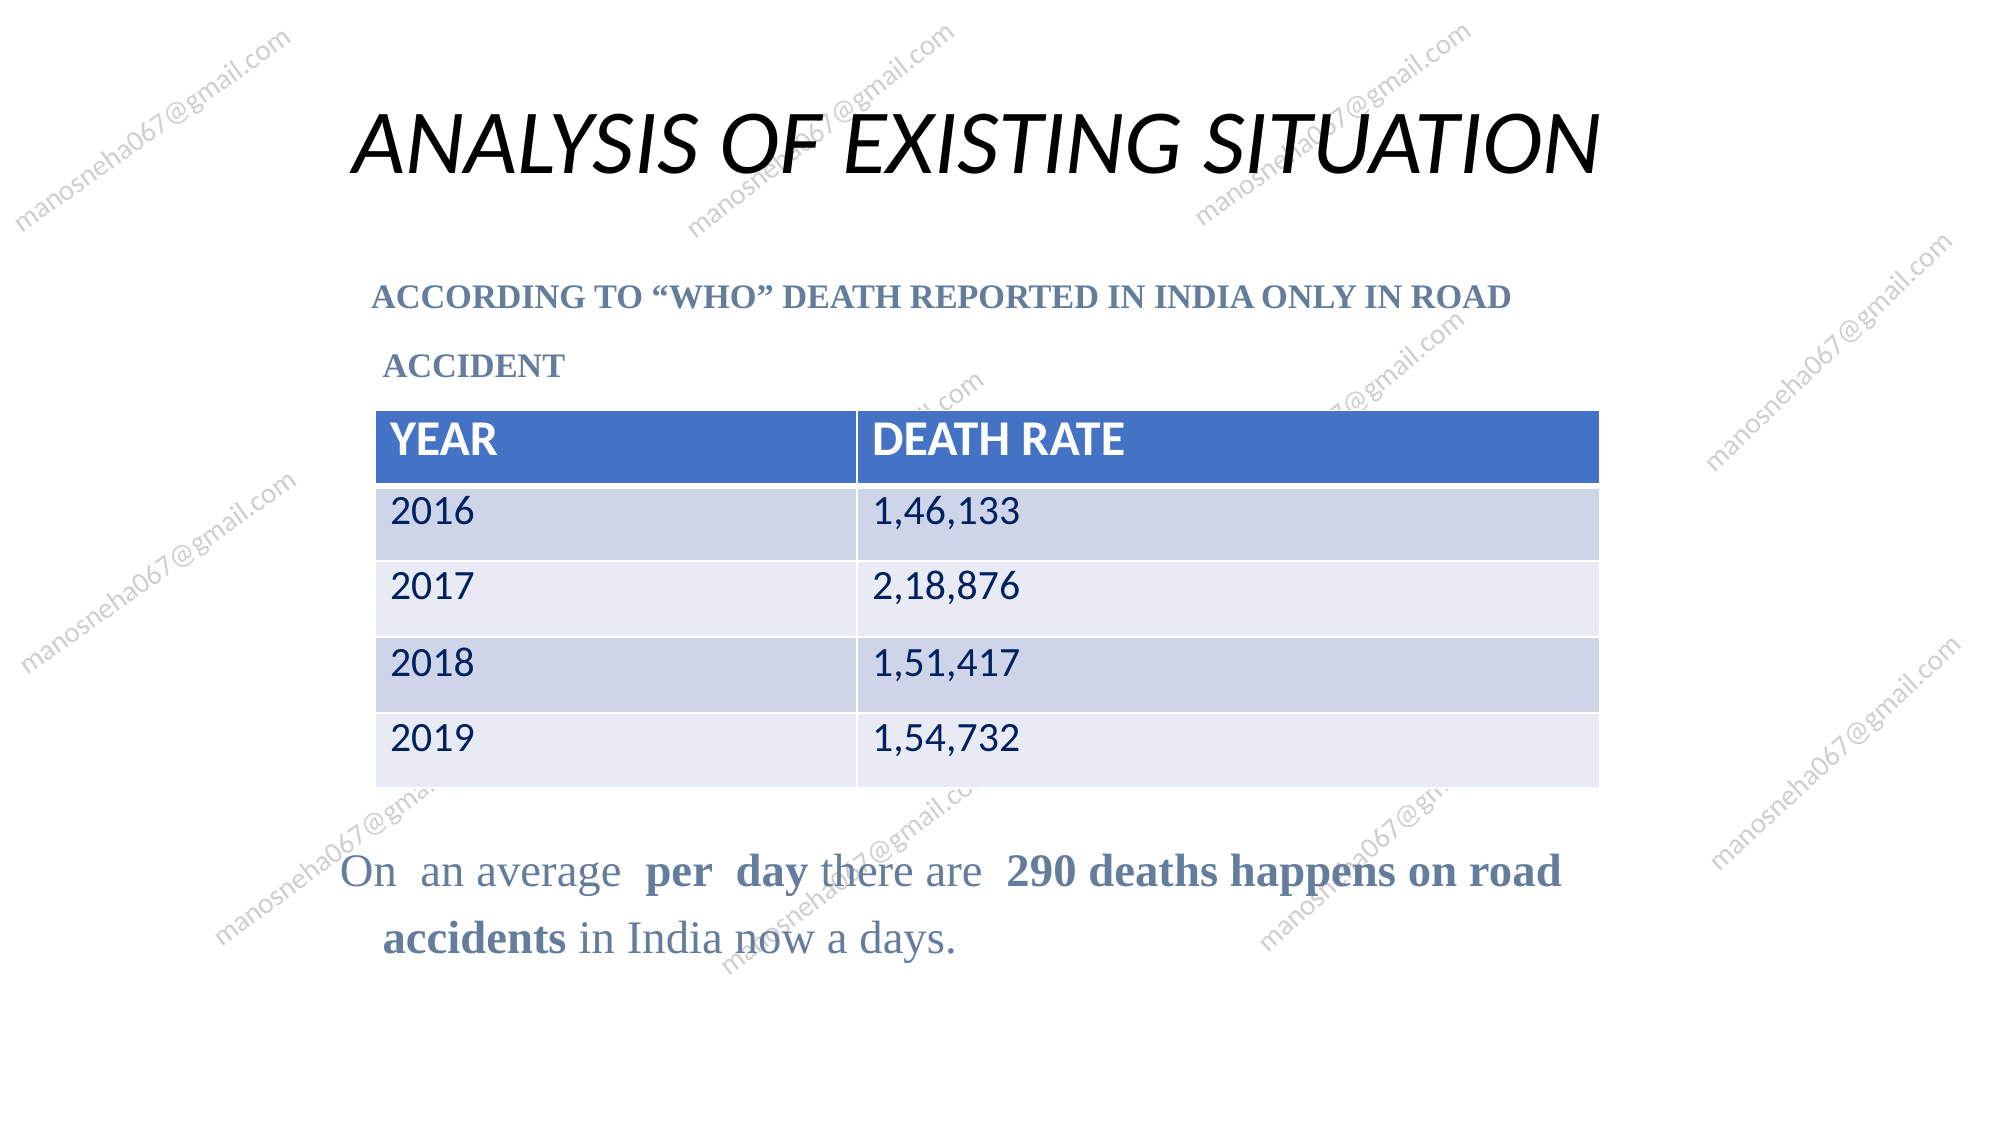

# ANALYSIS OF EXISTING SITUATION
    ACCORDING TO “WHO” DEATH REPORTED IN INDIA ONLY IN ROAD ACCIDENT

On  an average  per  day there are  290 deaths happens on road accidents in India now a days.

| YEAR | DEATH RATE |
| --- | --- |
| 2016 | 1,46,133 |
| 2017 | 2,18,876 |
| 2018 | 1,51,417 |
| 2019 | 1,54,732 |